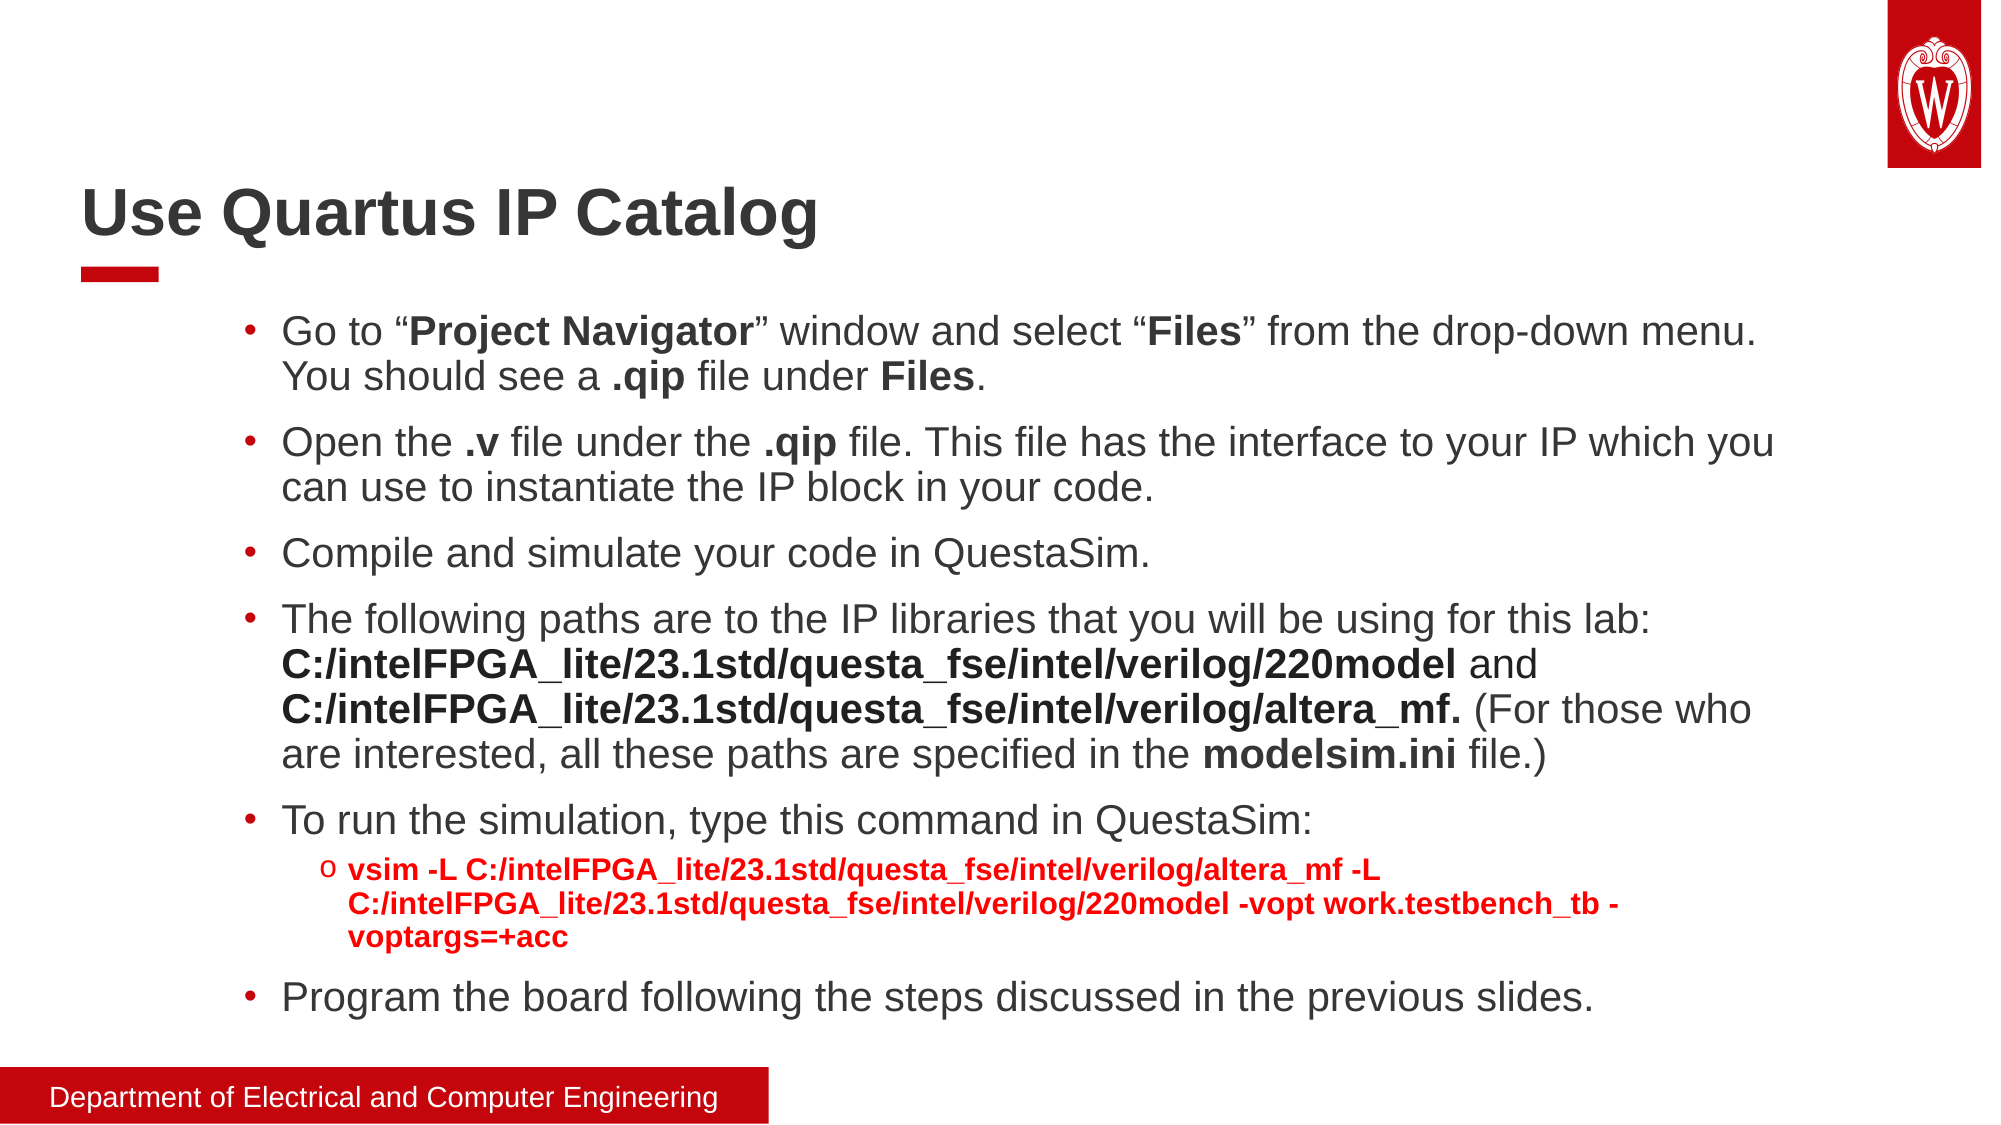

# Use Quartus IP Catalog
Go to “Project Navigator” window and select “Files” from the drop-down menu. You should see a .qip file under Files.
Open the .v file under the .qip file. This file has the interface to your IP which you can use to instantiate the IP block in your code.
Compile and simulate your code in QuestaSim.
The following paths are to the IP libraries that you will be using for this lab: C:/intelFPGA_lite/23.1std/questa_fse/intel/verilog/220model and C:/intelFPGA_lite/23.1std/questa_fse/intel/verilog/altera_mf. (For those who are interested, all these paths are specified in the modelsim.ini file.)
To run the simulation, type this command in QuestaSim:
vsim -L C:/intelFPGA_lite/23.1std/questa_fse/intel/verilog/altera_mf -L C:/intelFPGA_lite/23.1std/questa_fse/intel/verilog/220model -vopt work.testbench_tb -voptargs=+acc
Program the board following the steps discussed in the previous slides.
Department of Electrical and Computer Engineering